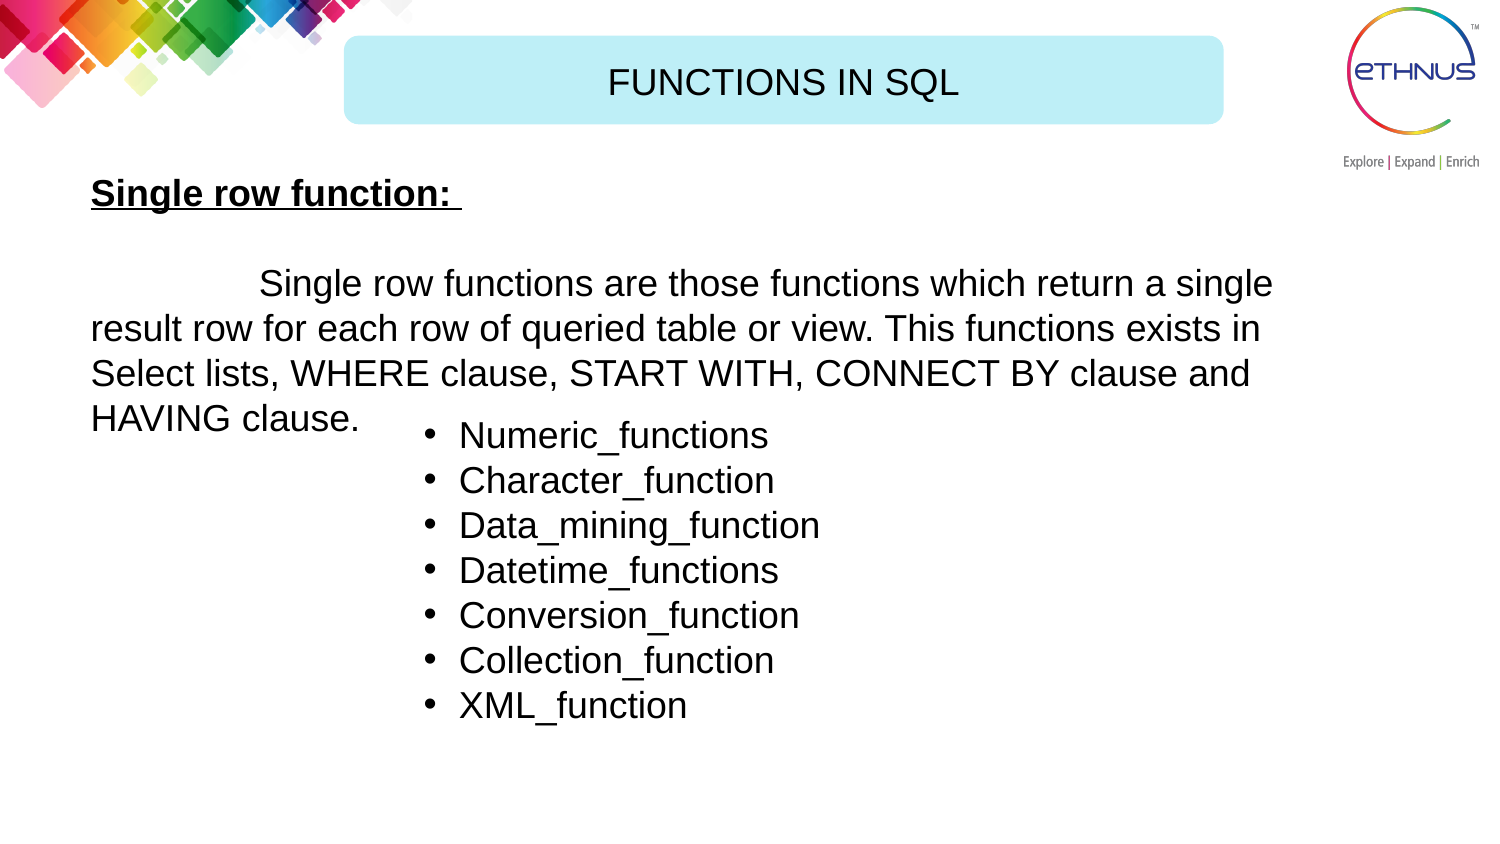

FUNCTIONS IN SQL
Single row function:
                Single row functions are those functions which return a single result row for each row of queried table or view. This functions exists in Select lists, WHERE clause, START WITH, CONNECT BY clause and HAVING clause.
Numeric_functions
Character_function
Data_mining_function
Datetime_functions
Conversion_function
Collection_function
XML_function